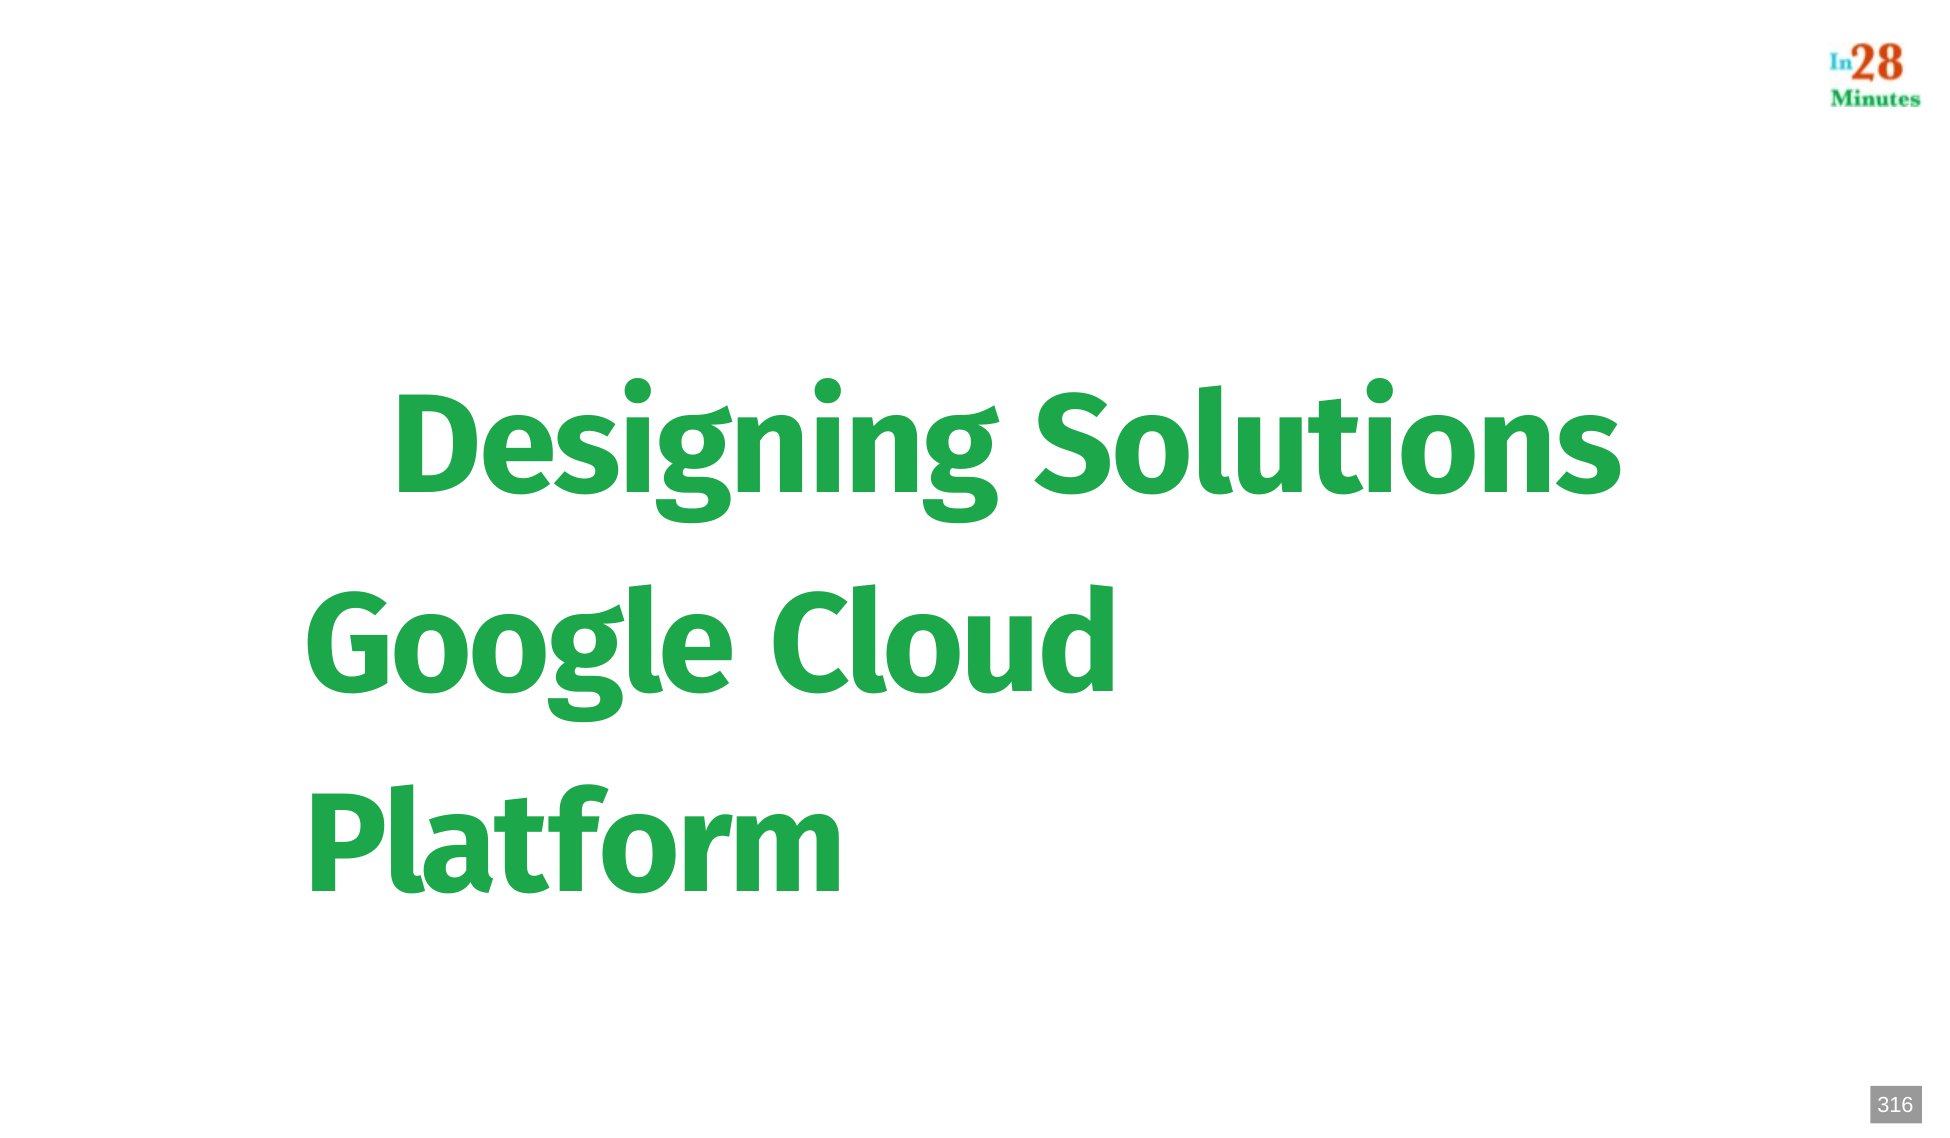

# Designing Solutions  Google Cloud Platform

316